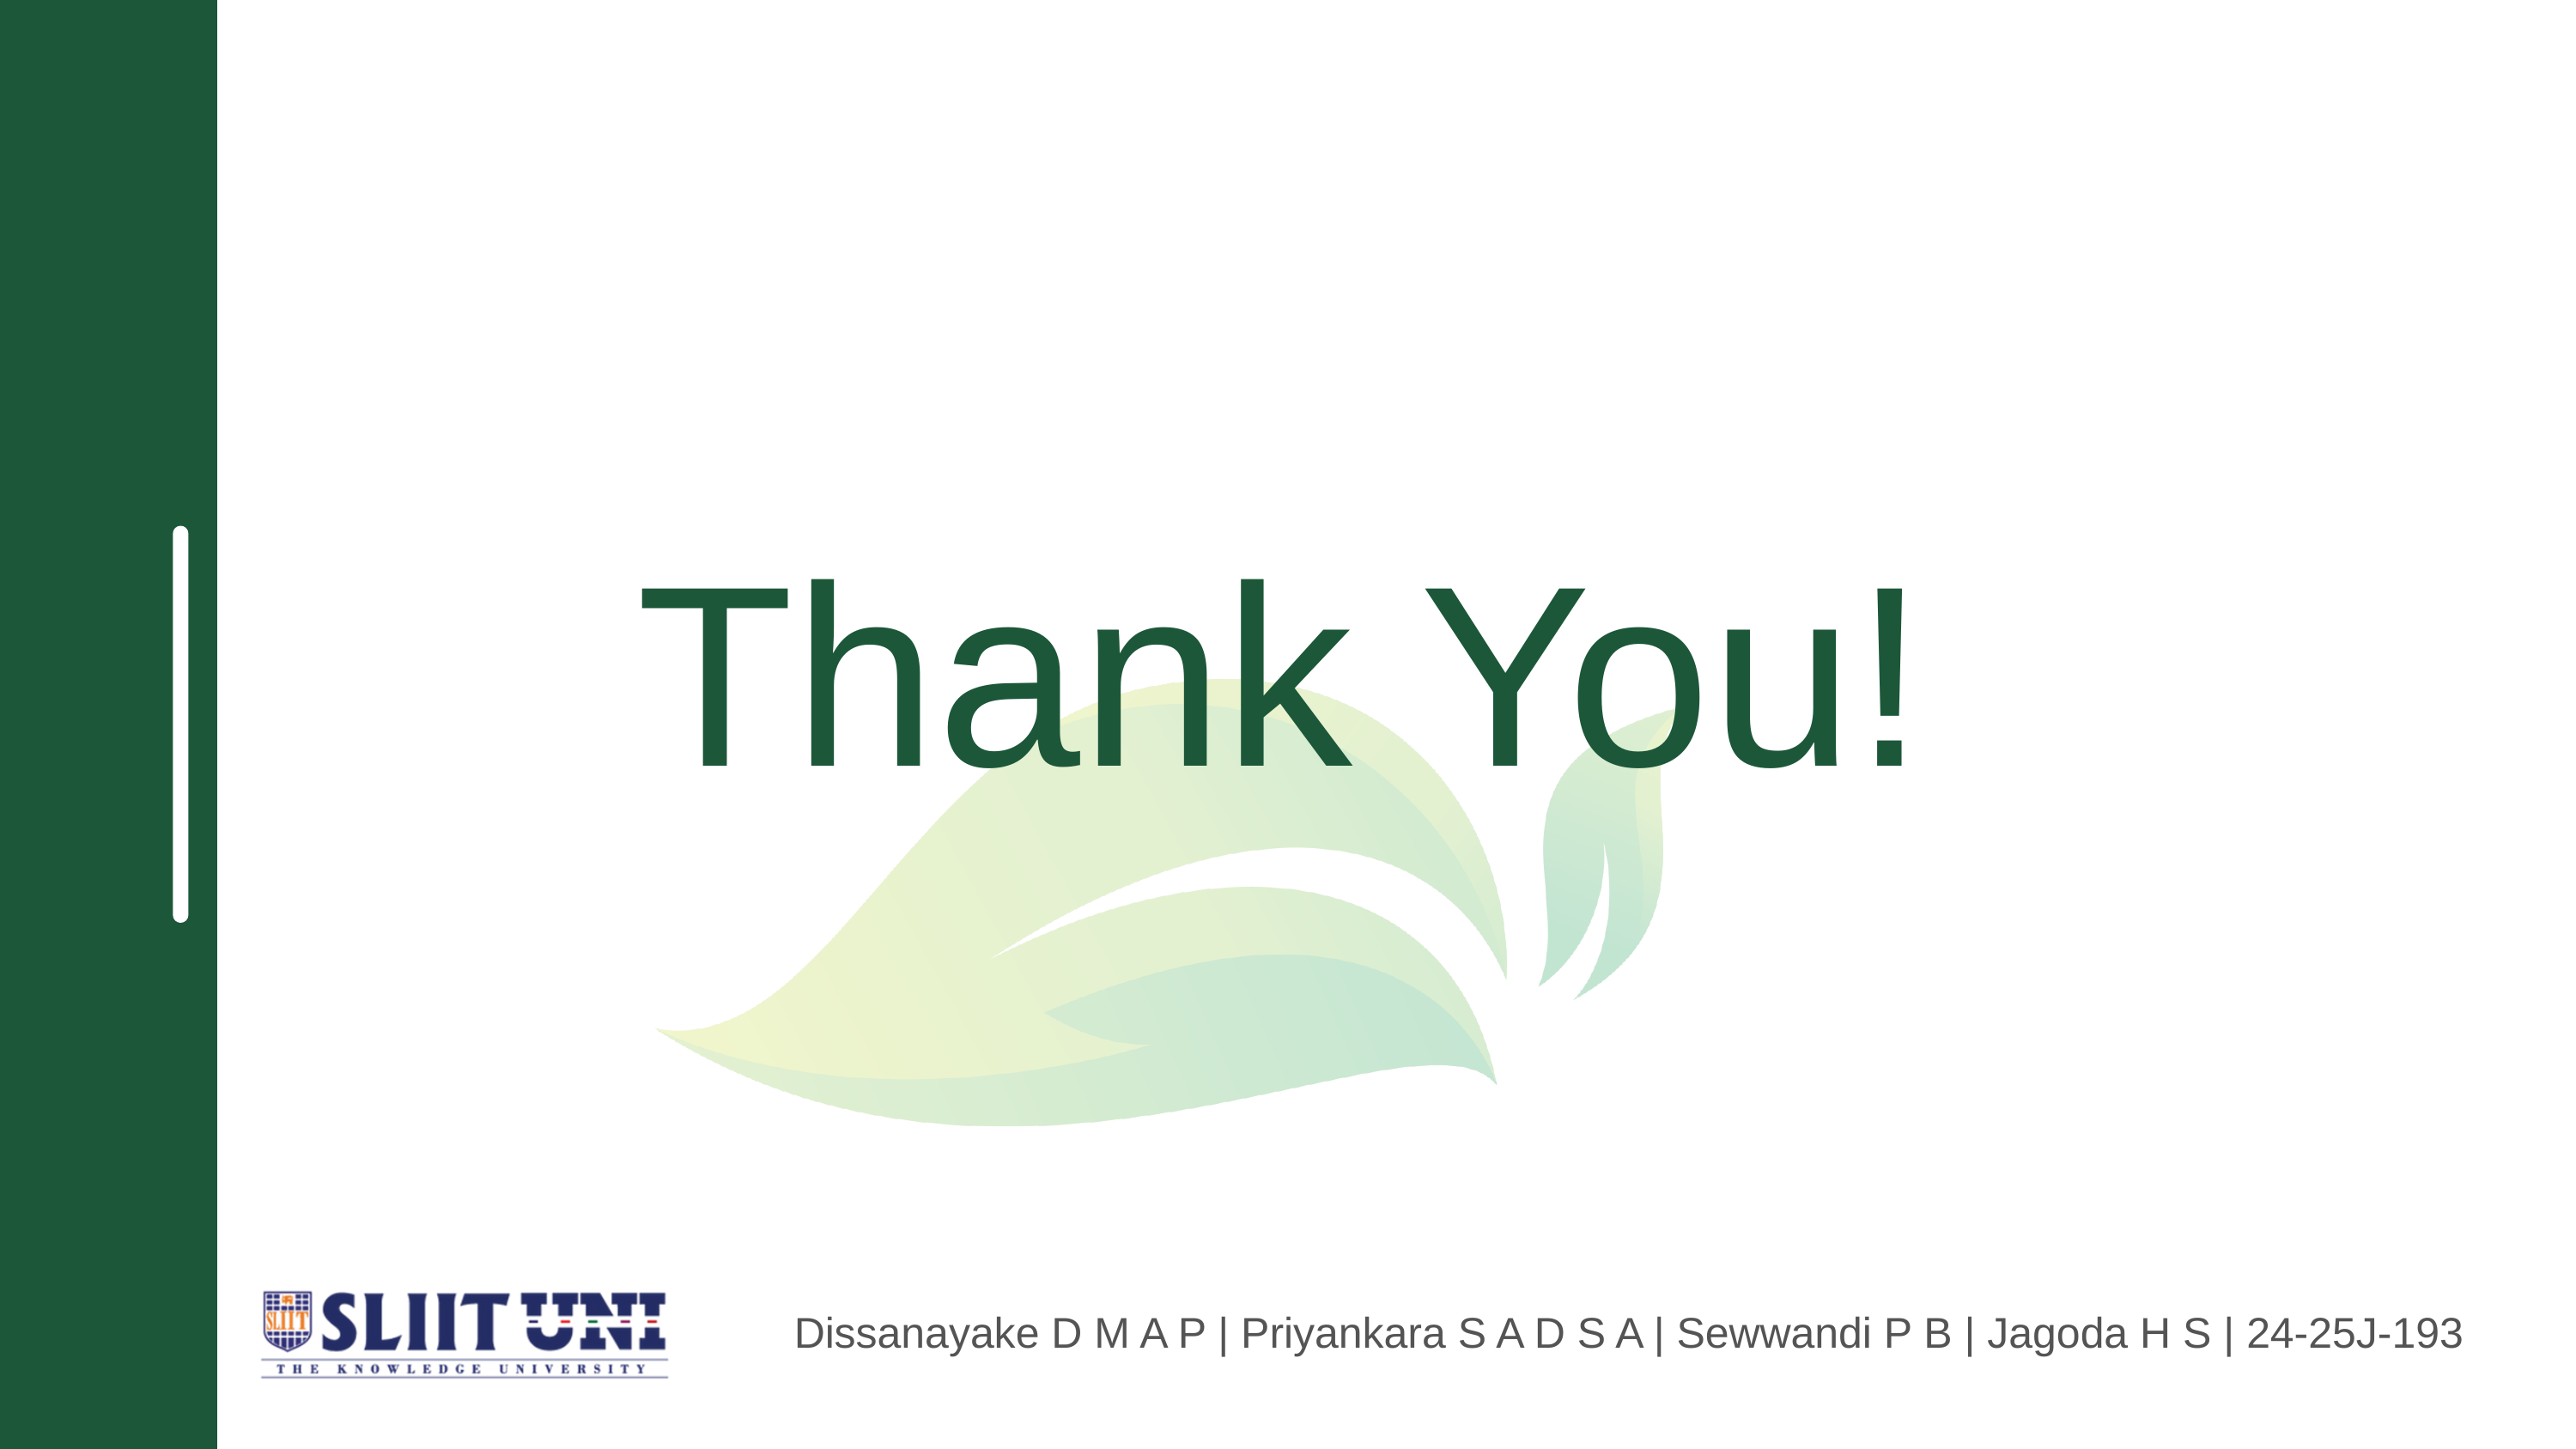

Thank You!

Dissanayake D M A P | Priyankara S A D S A | Sewwandi P B | Jagoda H S | 24-25J-193